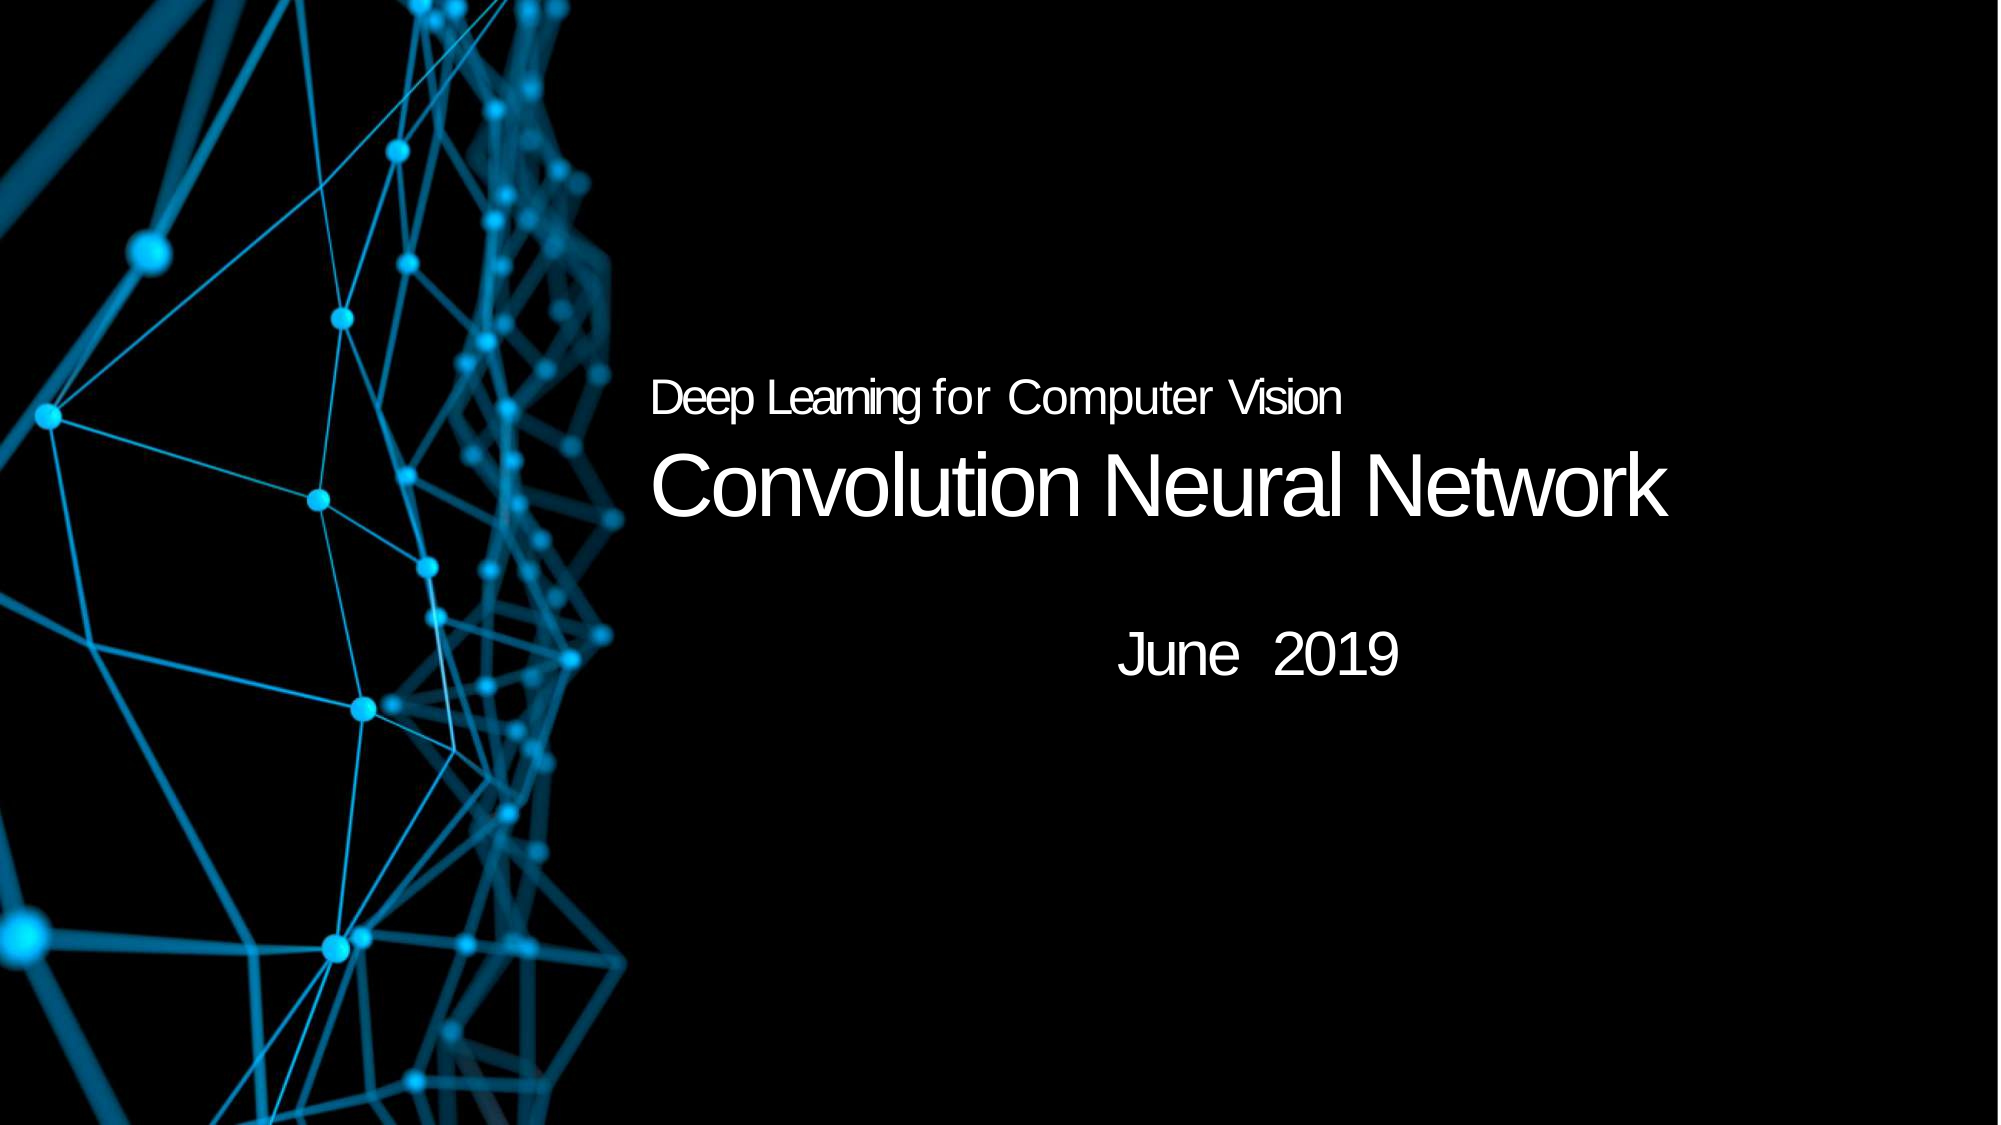

Deep Learning for Computer Vision
Convolution Neural Network
June  2019
[1]